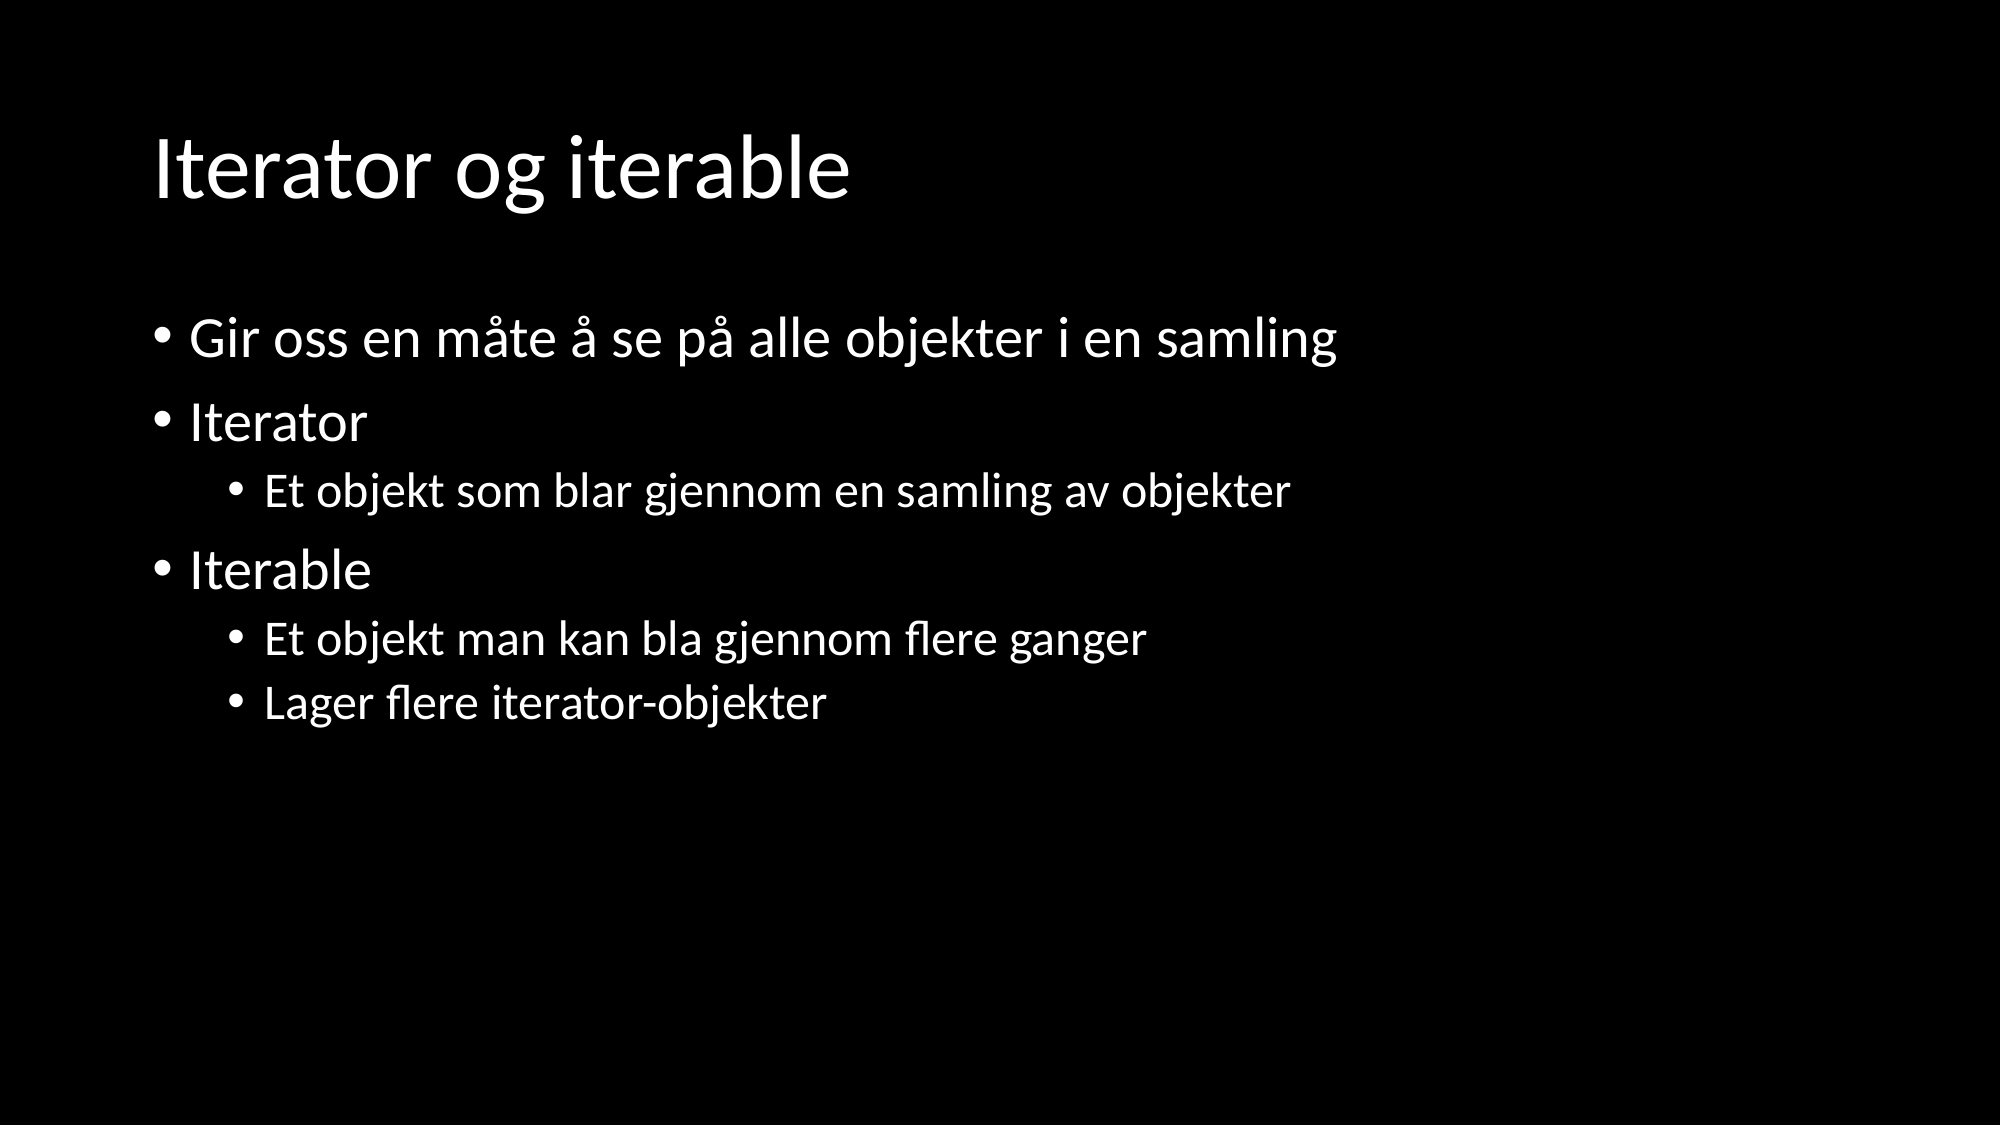

# Iterator og iterable
Gir oss en måte å se på alle objekter i en samling
Iterator
Et objekt som blar gjennom en samling av objekter
Iterable
Et objekt man kan bla gjennom flere ganger
Lager flere iterator-objekter